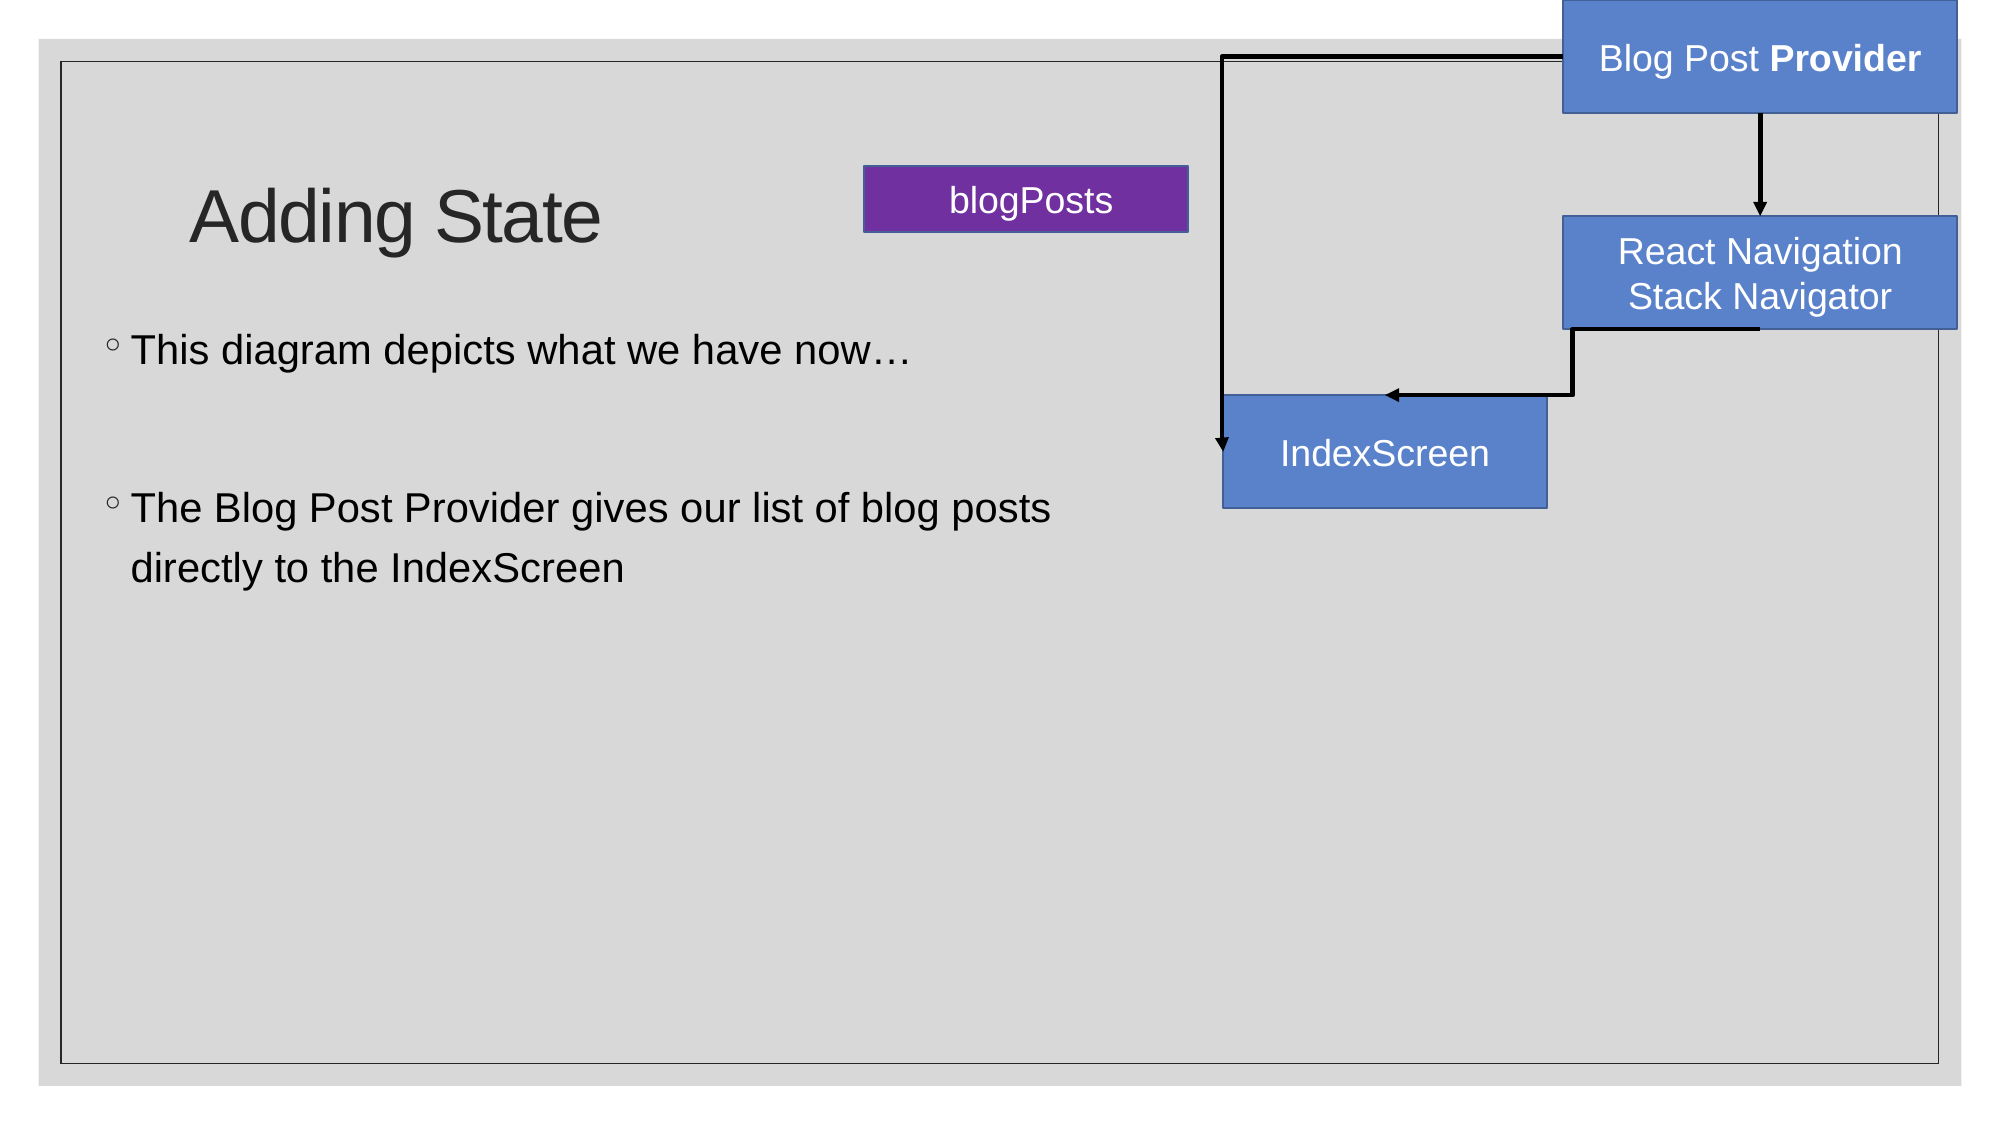

Blog Post Provider
React Navigation Stack Navigator
IndexScreen
# Adding State
 blogPosts
This diagram depicts what we have now…

The Blog Post Provider gives our list of blog posts directly to the IndexScreen